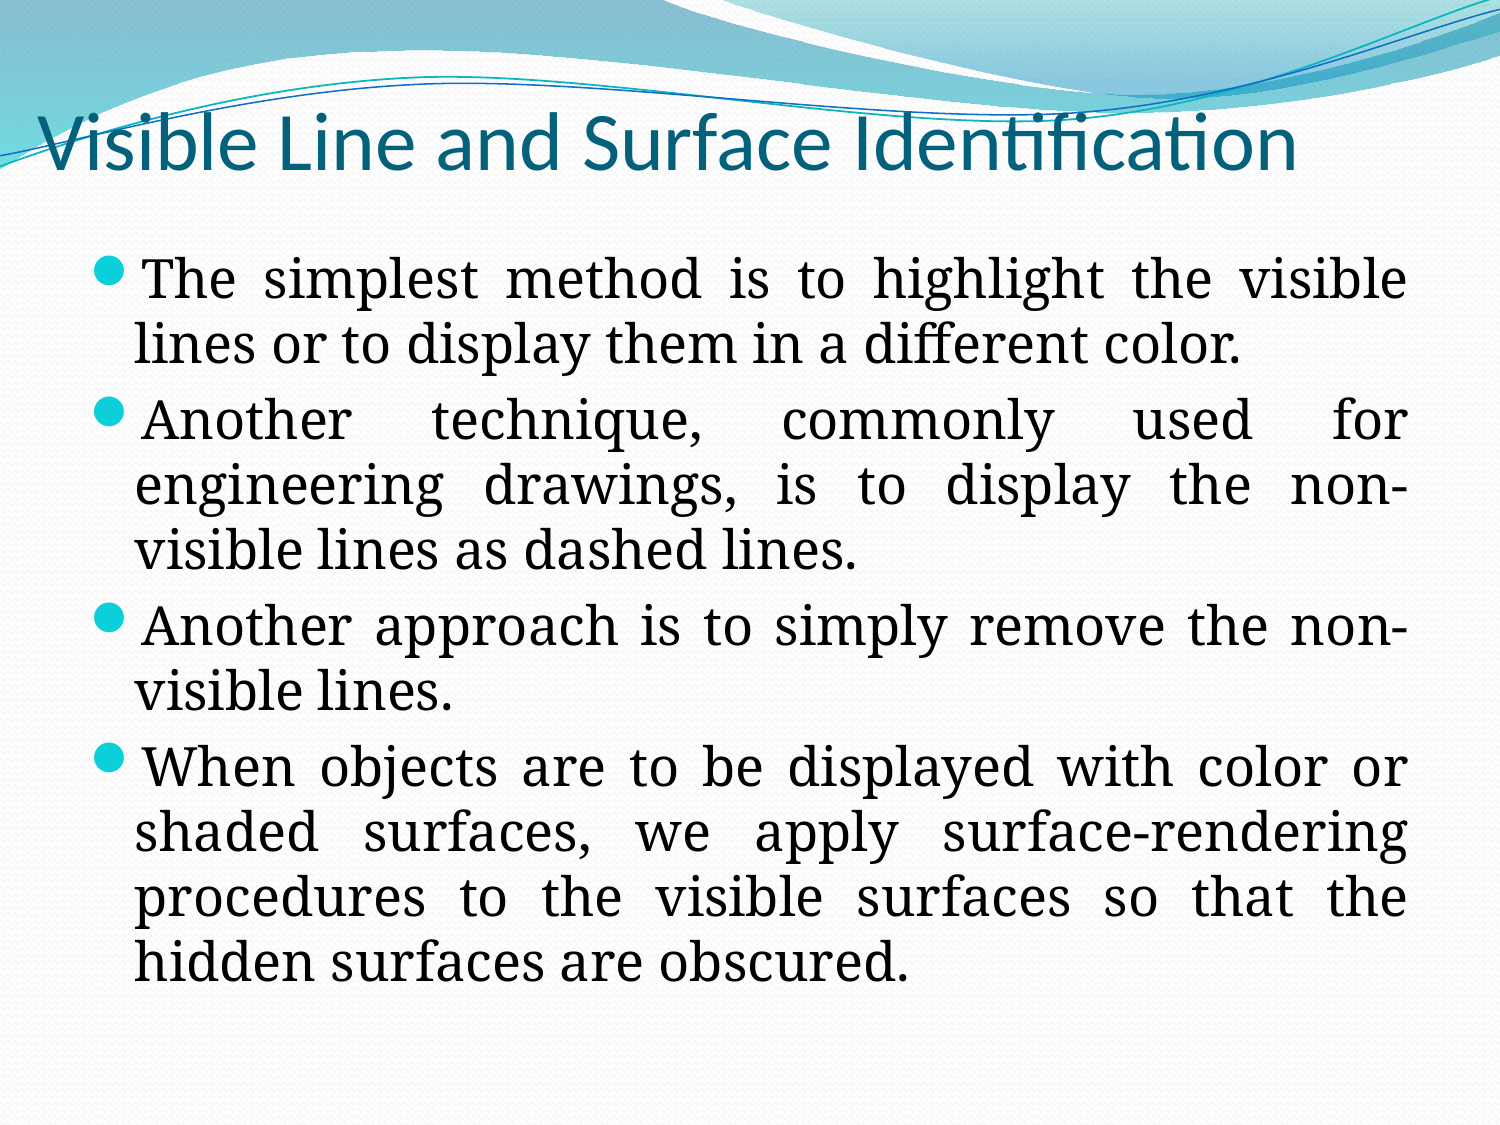

# Visible Line and Surface Identification
The simplest method is to highlight the visible lines or to display them in a different color.
Another technique, commonly used for engineering drawings, is to display the non-visible lines as dashed lines.
Another approach is to simply remove the non-visible lines.
When objects are to be displayed with color or shaded surfaces, we apply surface-rendering procedures to the visible surfaces so that the hidden surfaces are obscured.